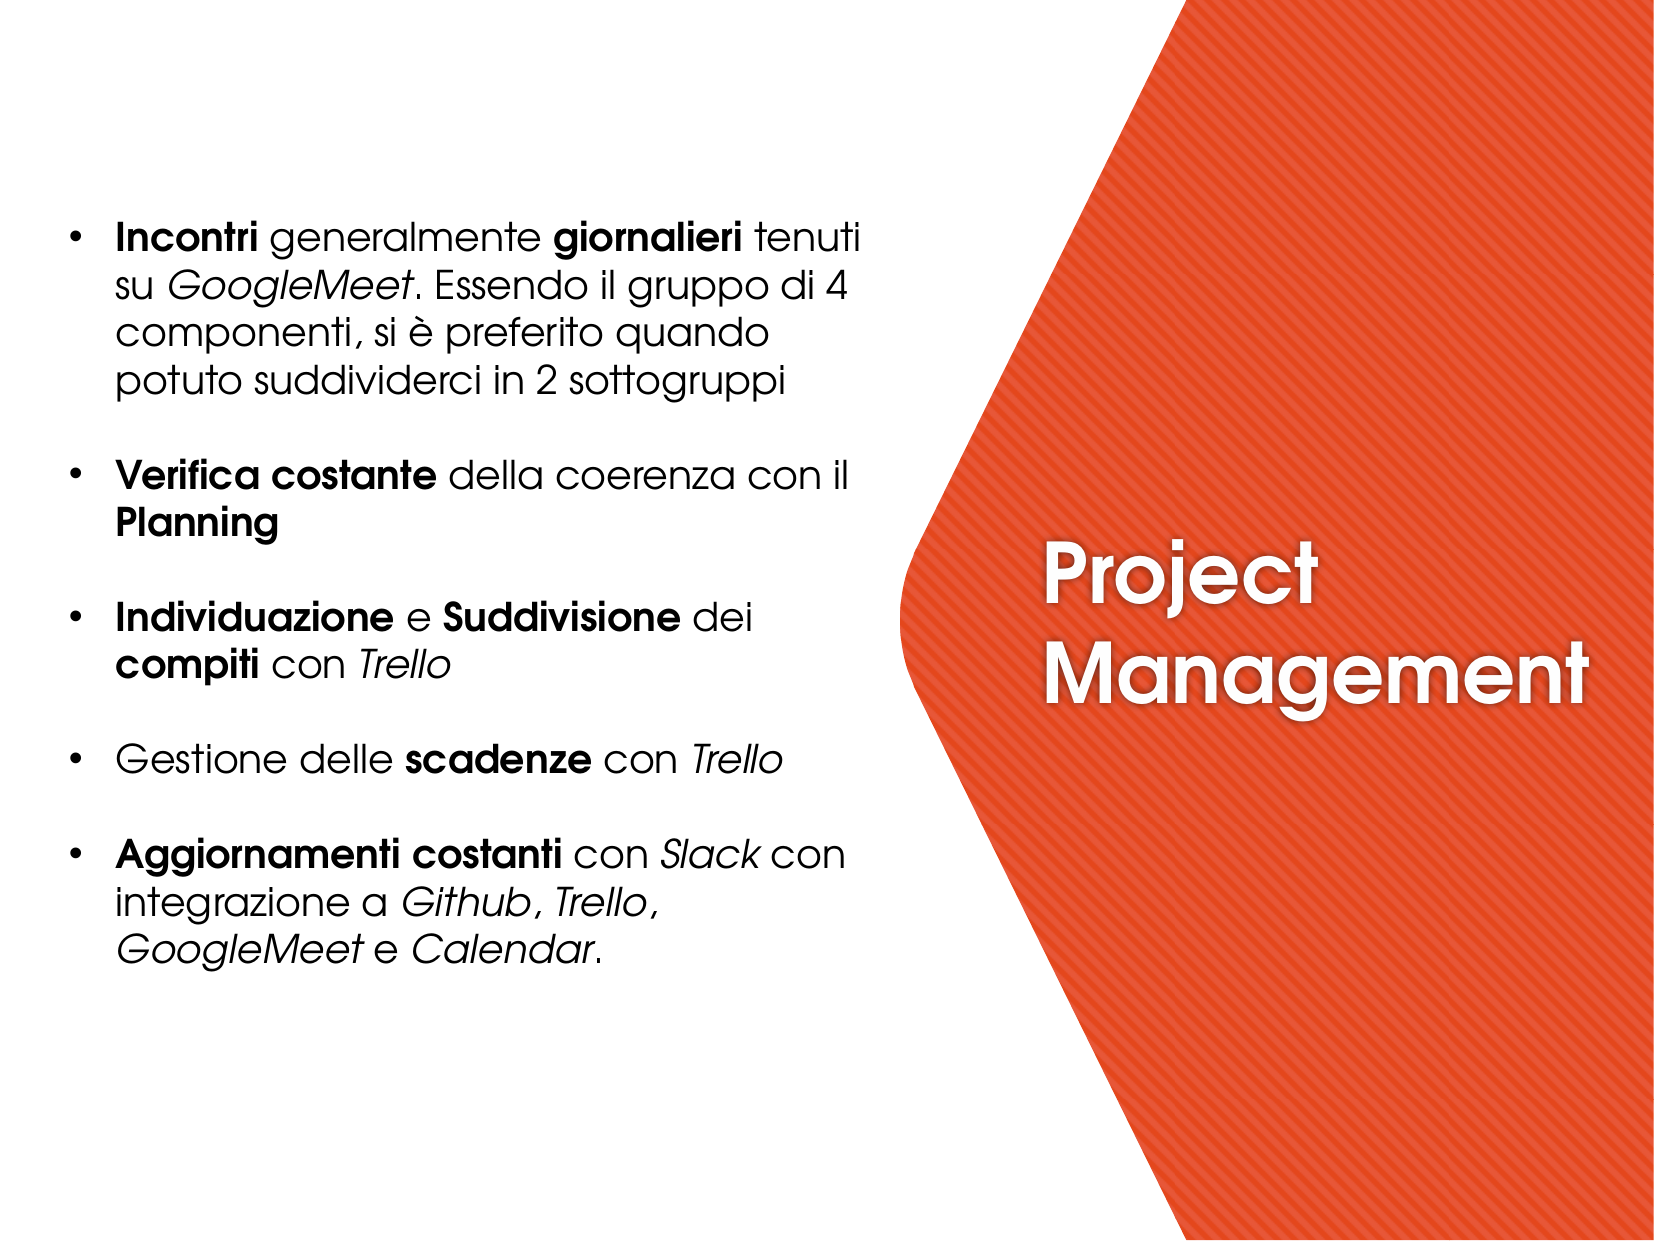

Incontri generalmente giornalieri tenuti su GoogleMeet. Essendo il gruppo di 4 componenti, si è preferito quando potuto suddividerci in 2 sottogruppi

Verifica costante della coerenza con il Planning

Individuazione e Suddivisione dei compiti con Trello

Gestione delle scadenze con Trello

Aggiornamenti costanti con Slack con integrazione a Github, Trello, GoogleMeet e Calendar.

# Project Management